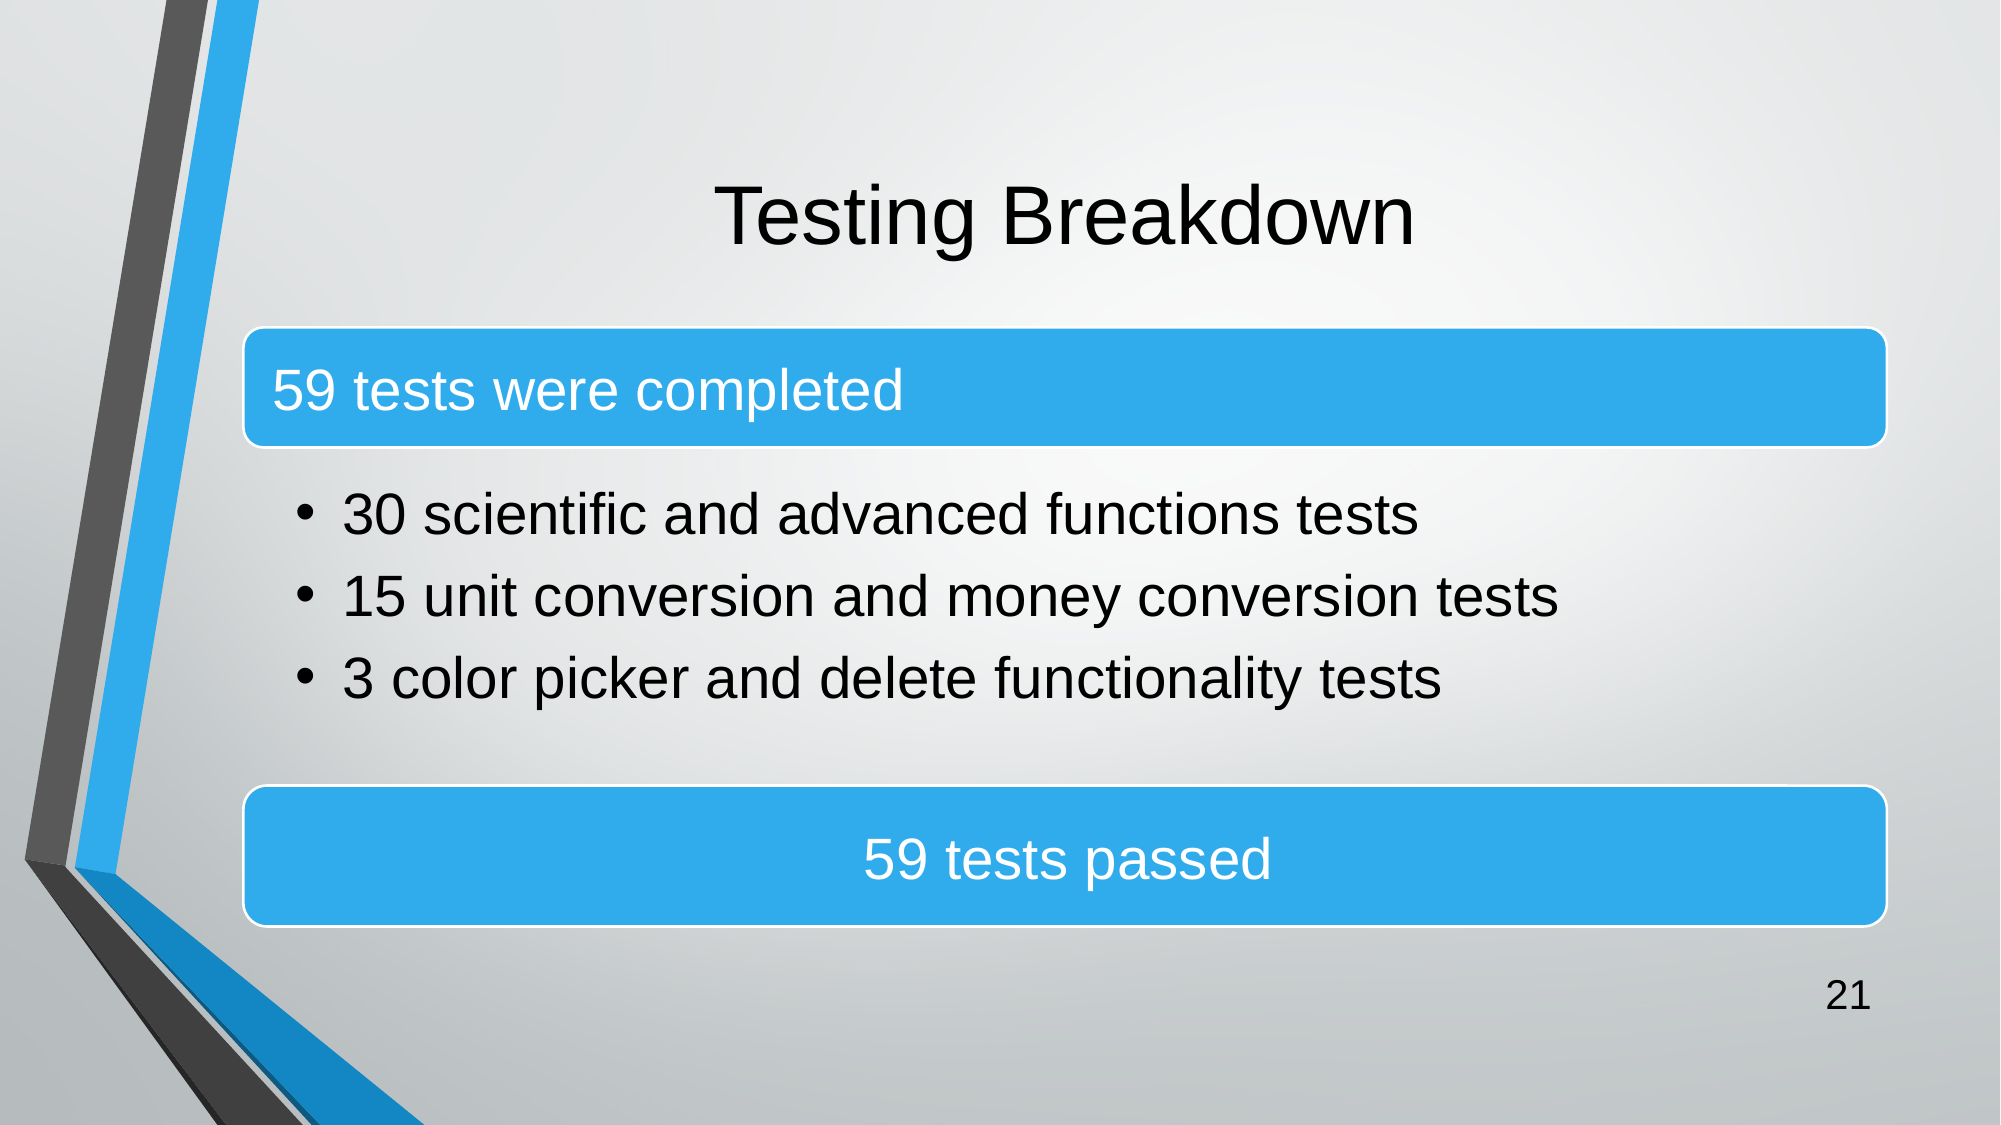

# Testing Breakdown
59 tests were completed
30 scientific and advanced functions tests
15 unit conversion and money conversion tests
3 color picker and delete functionality tests
59 tests passed
21